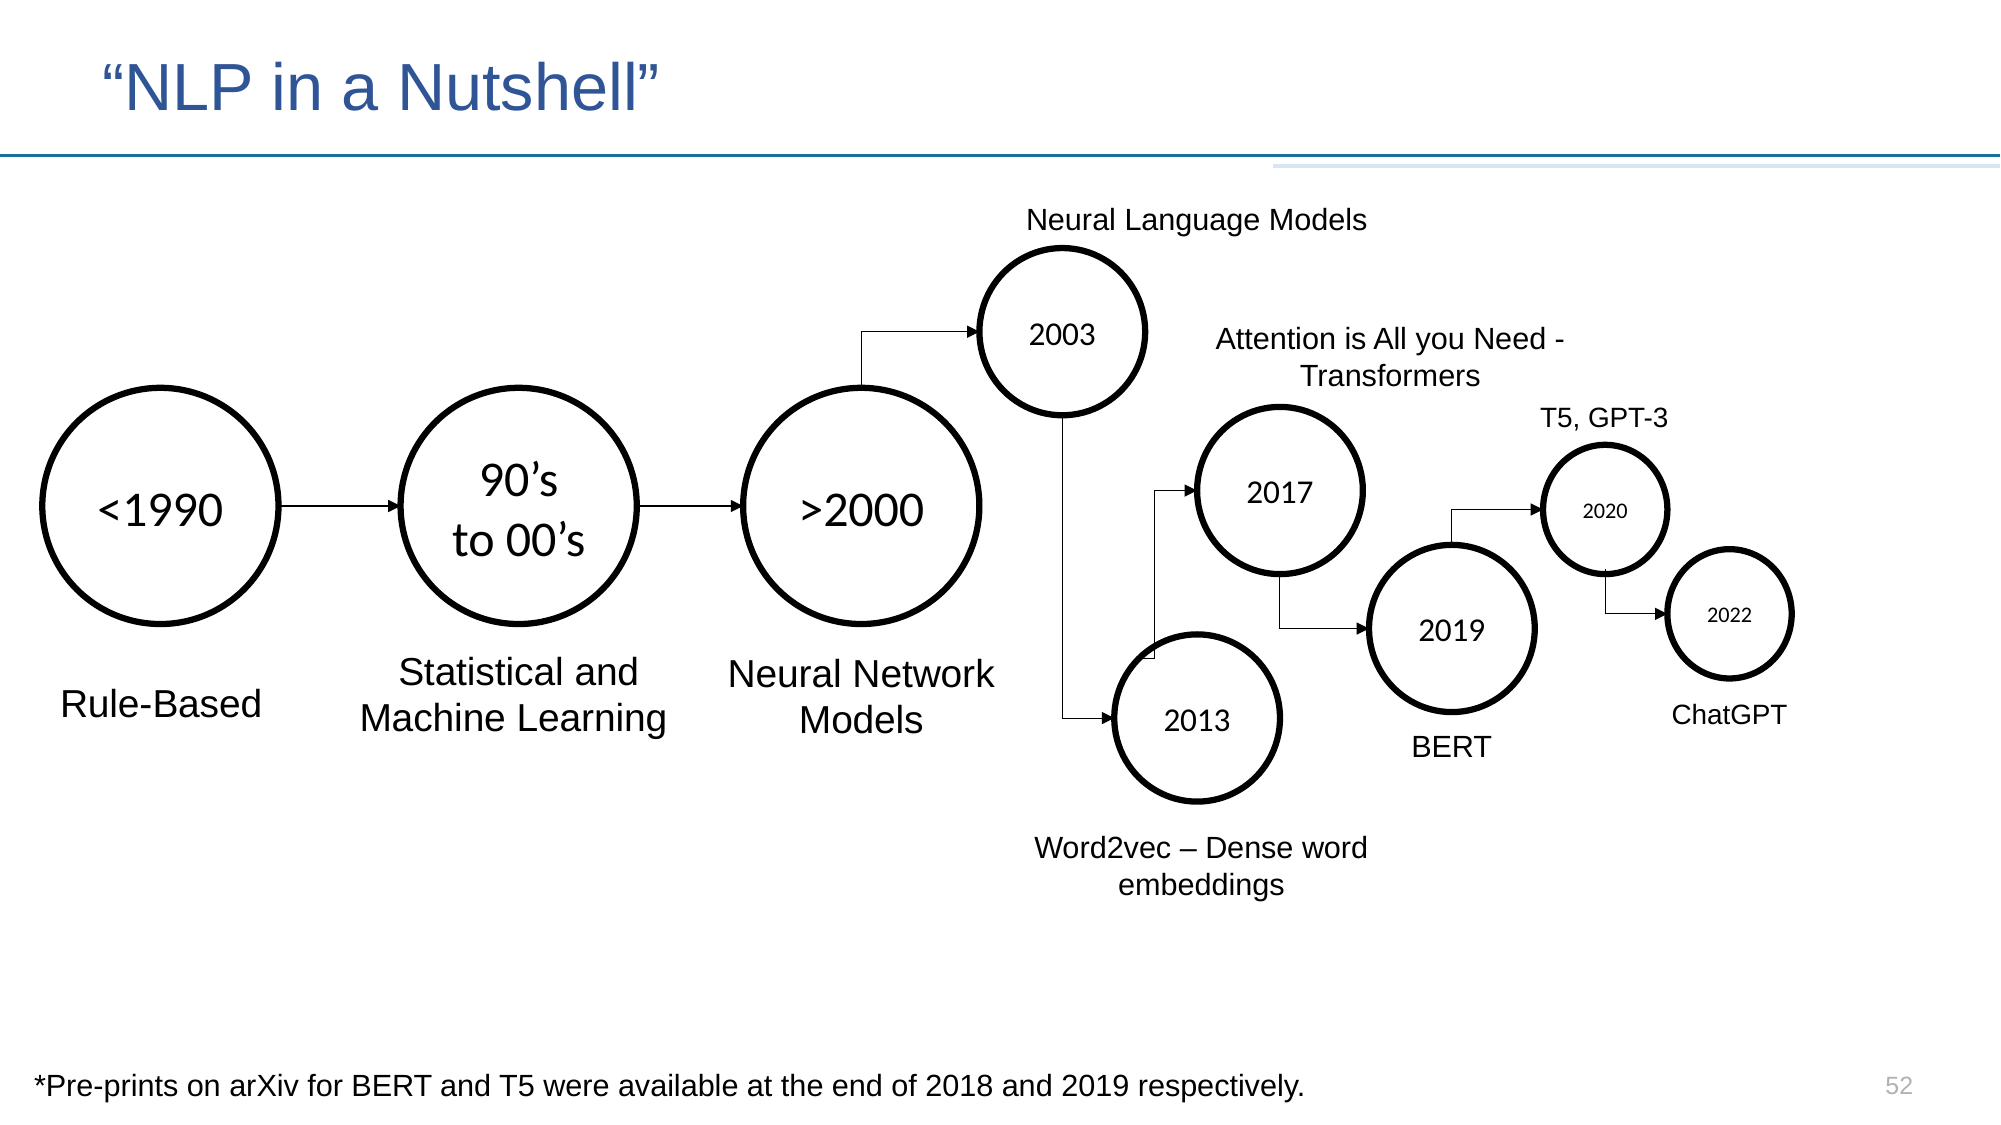

# “NLP in a Nutshell”
Neural Language Models

2003
Attention is All you Need - Transformers
<1990
90’s
to 00’s
>2000
T5, GPT-3
2017

2020
2019
2022
2013
Statistical and Machine Learning
Neural Network Models
Rule-Based
ChatGPT
BERT
Word2vec – Dense word embeddings
*Pre-prints on arXiv for BERT and T5 were available at the end of 2018 and 2019 respectively.
52